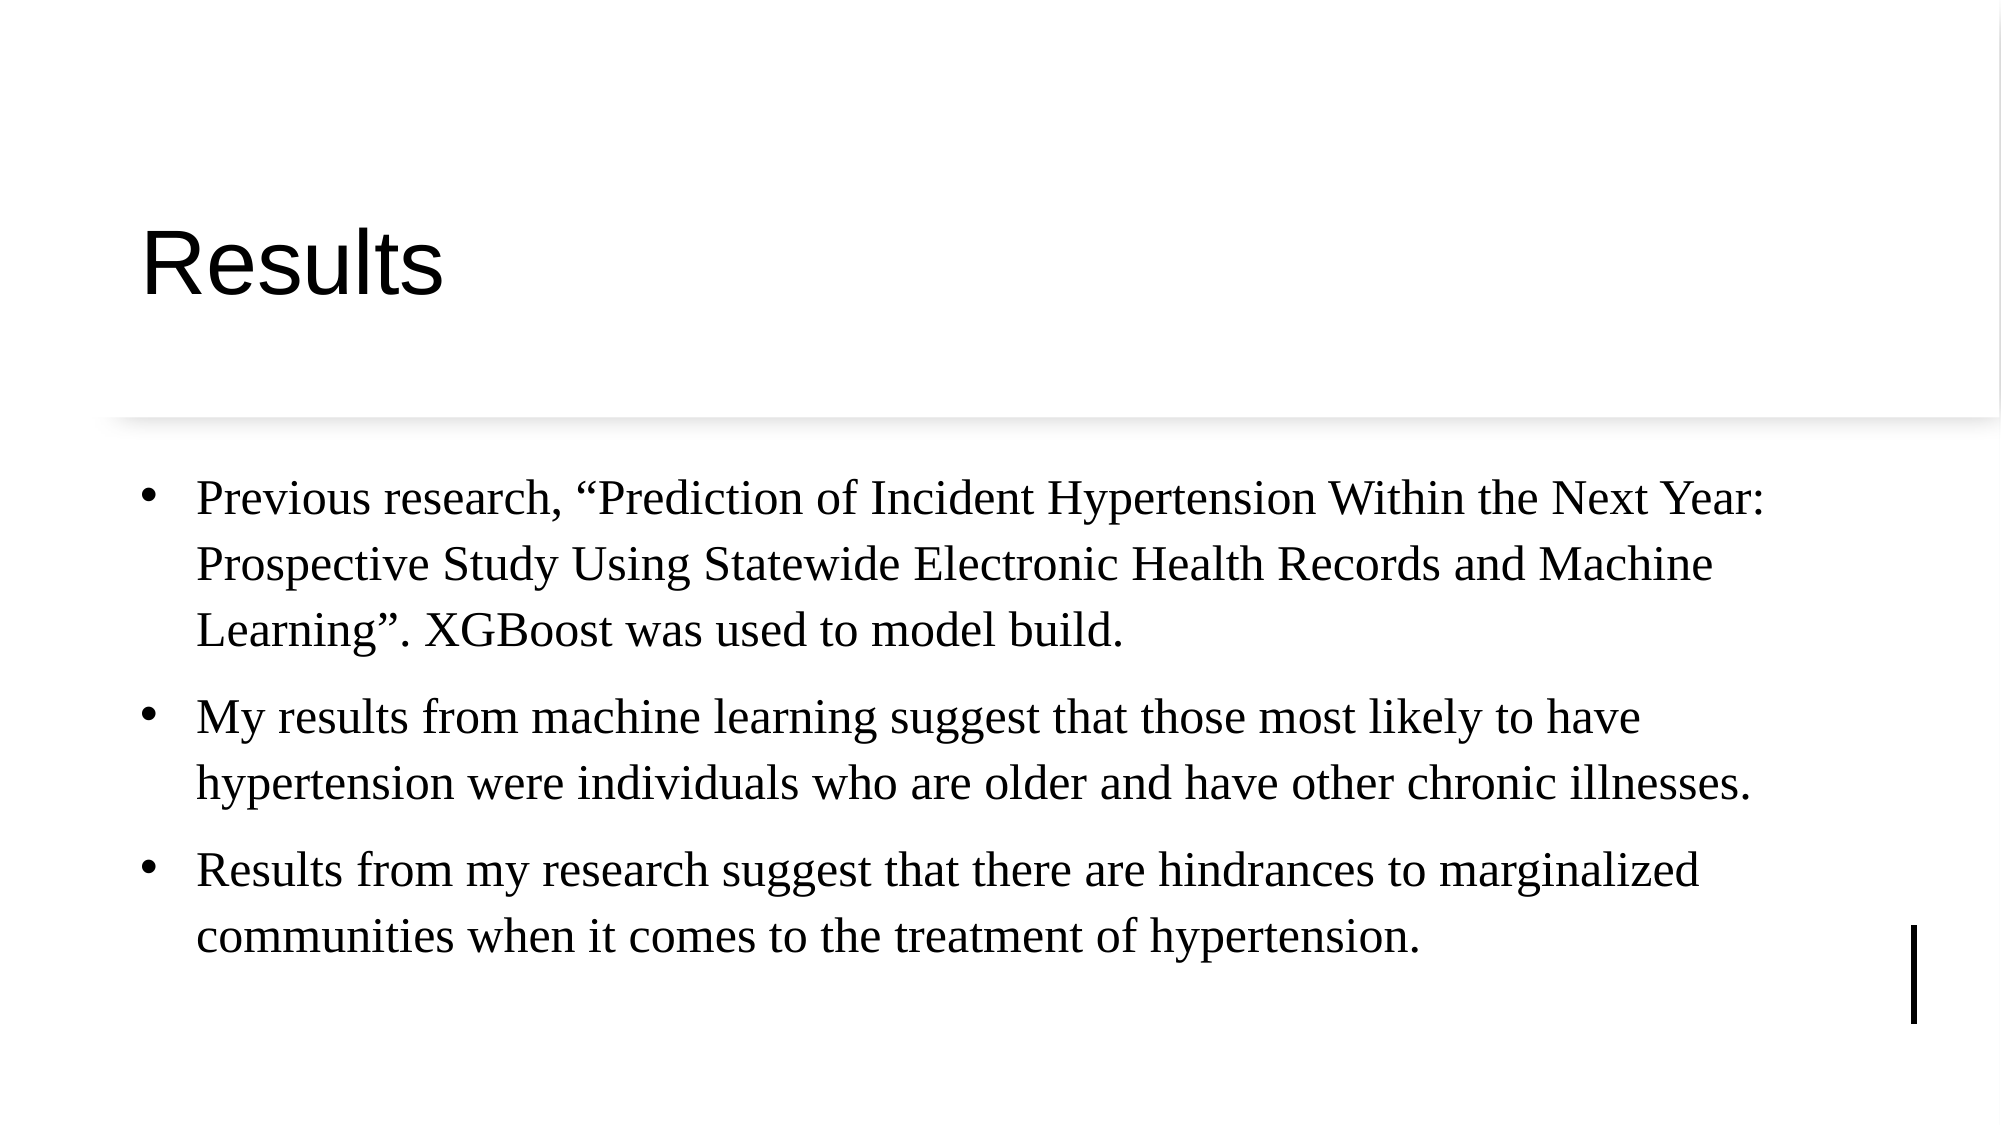

# Results
Previous research, “Prediction of Incident Hypertension Within the Next Year: Prospective Study Using Statewide Electronic Health Records and Machine Learning”. XGBoost was used to model build.
My results from machine learning suggest that those most likely to have hypertension were individuals who are older and have other chronic illnesses.
Results from my research suggest that there are hindrances to marginalized communities when it comes to the treatment of hypertension.